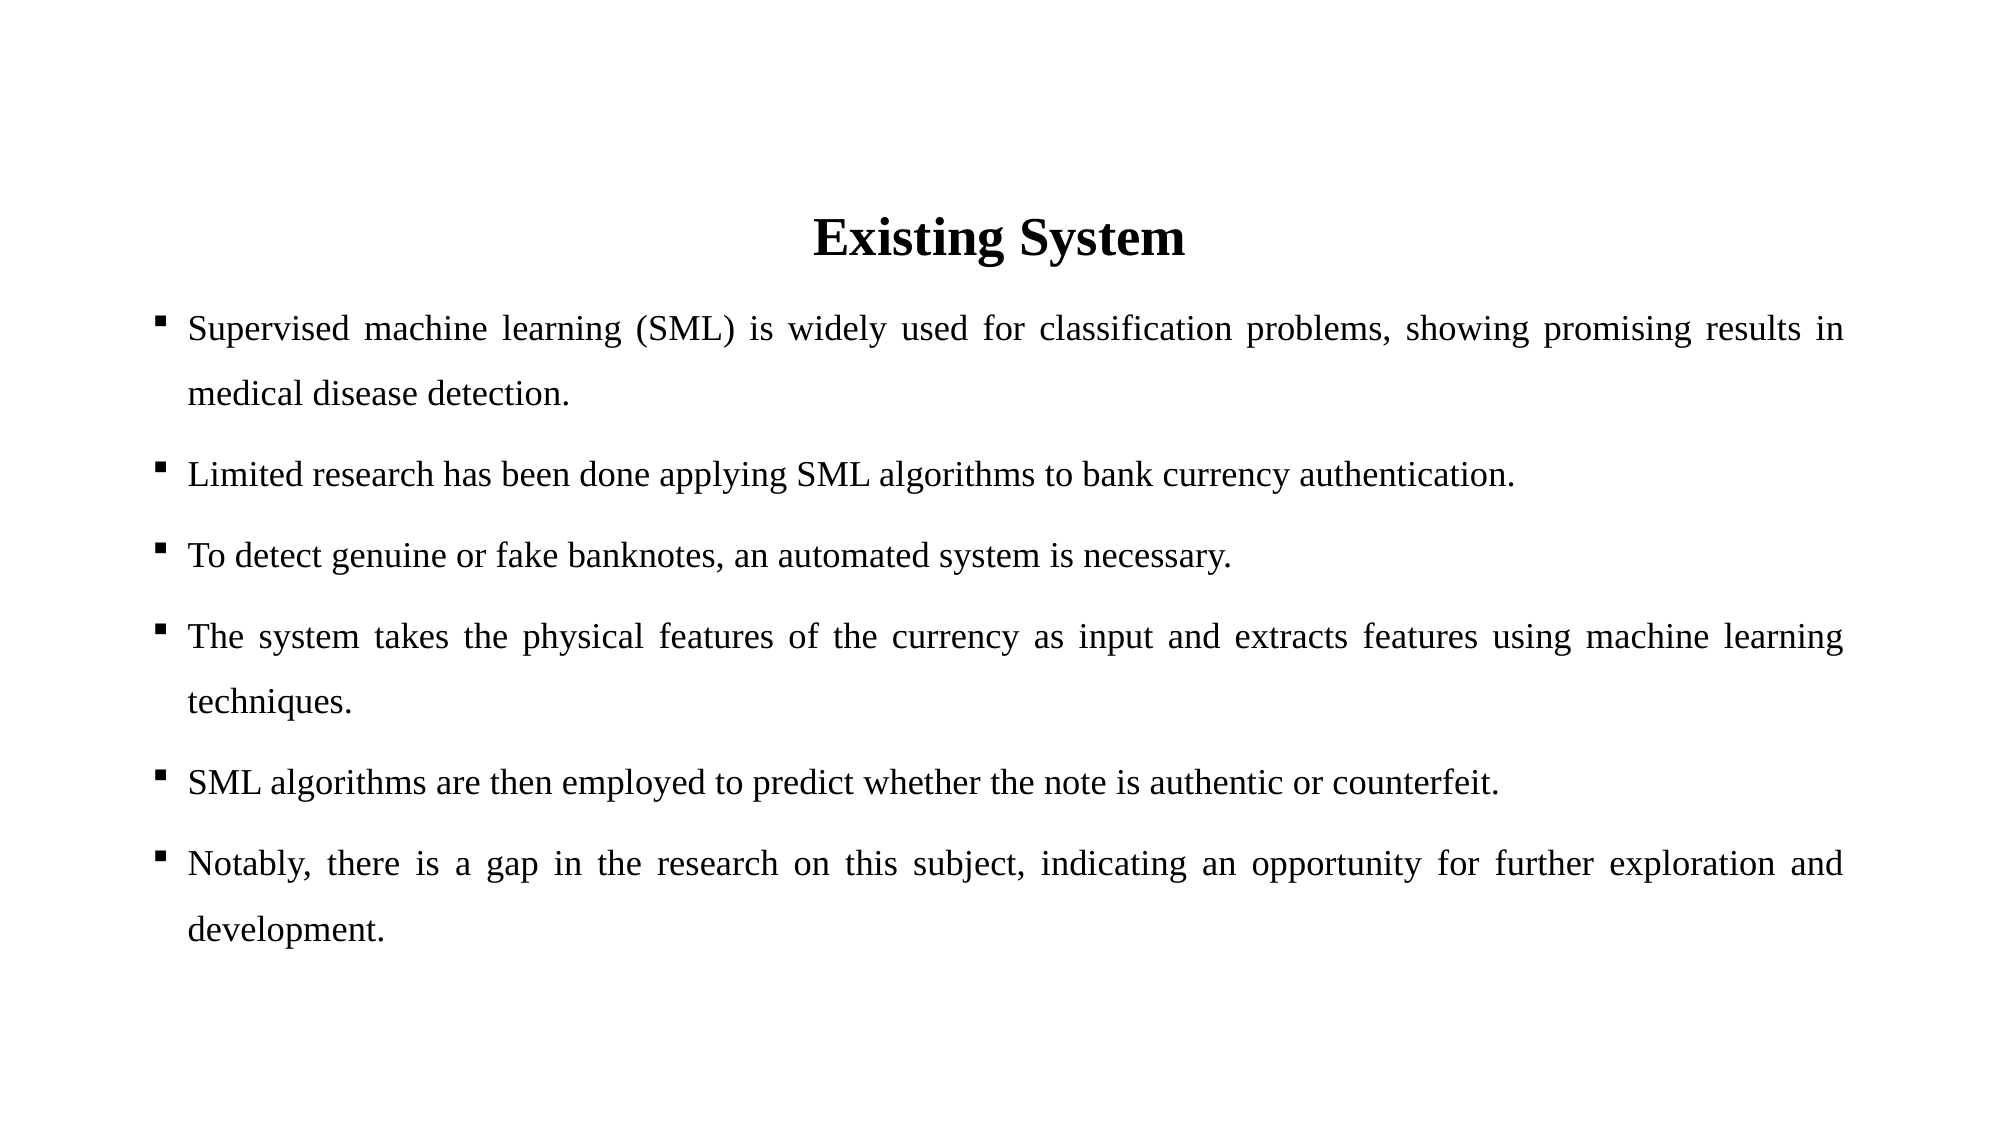

Existing System
Supervised machine learning (SML) is widely used for classification problems, showing promising results in medical disease detection.
Limited research has been done applying SML algorithms to bank currency authentication.
To detect genuine or fake banknotes, an automated system is necessary.
The system takes the physical features of the currency as input and extracts features using machine learning techniques.
SML algorithms are then employed to predict whether the note is authentic or counterfeit.
Notably, there is a gap in the research on this subject, indicating an opportunity for further exploration and development.